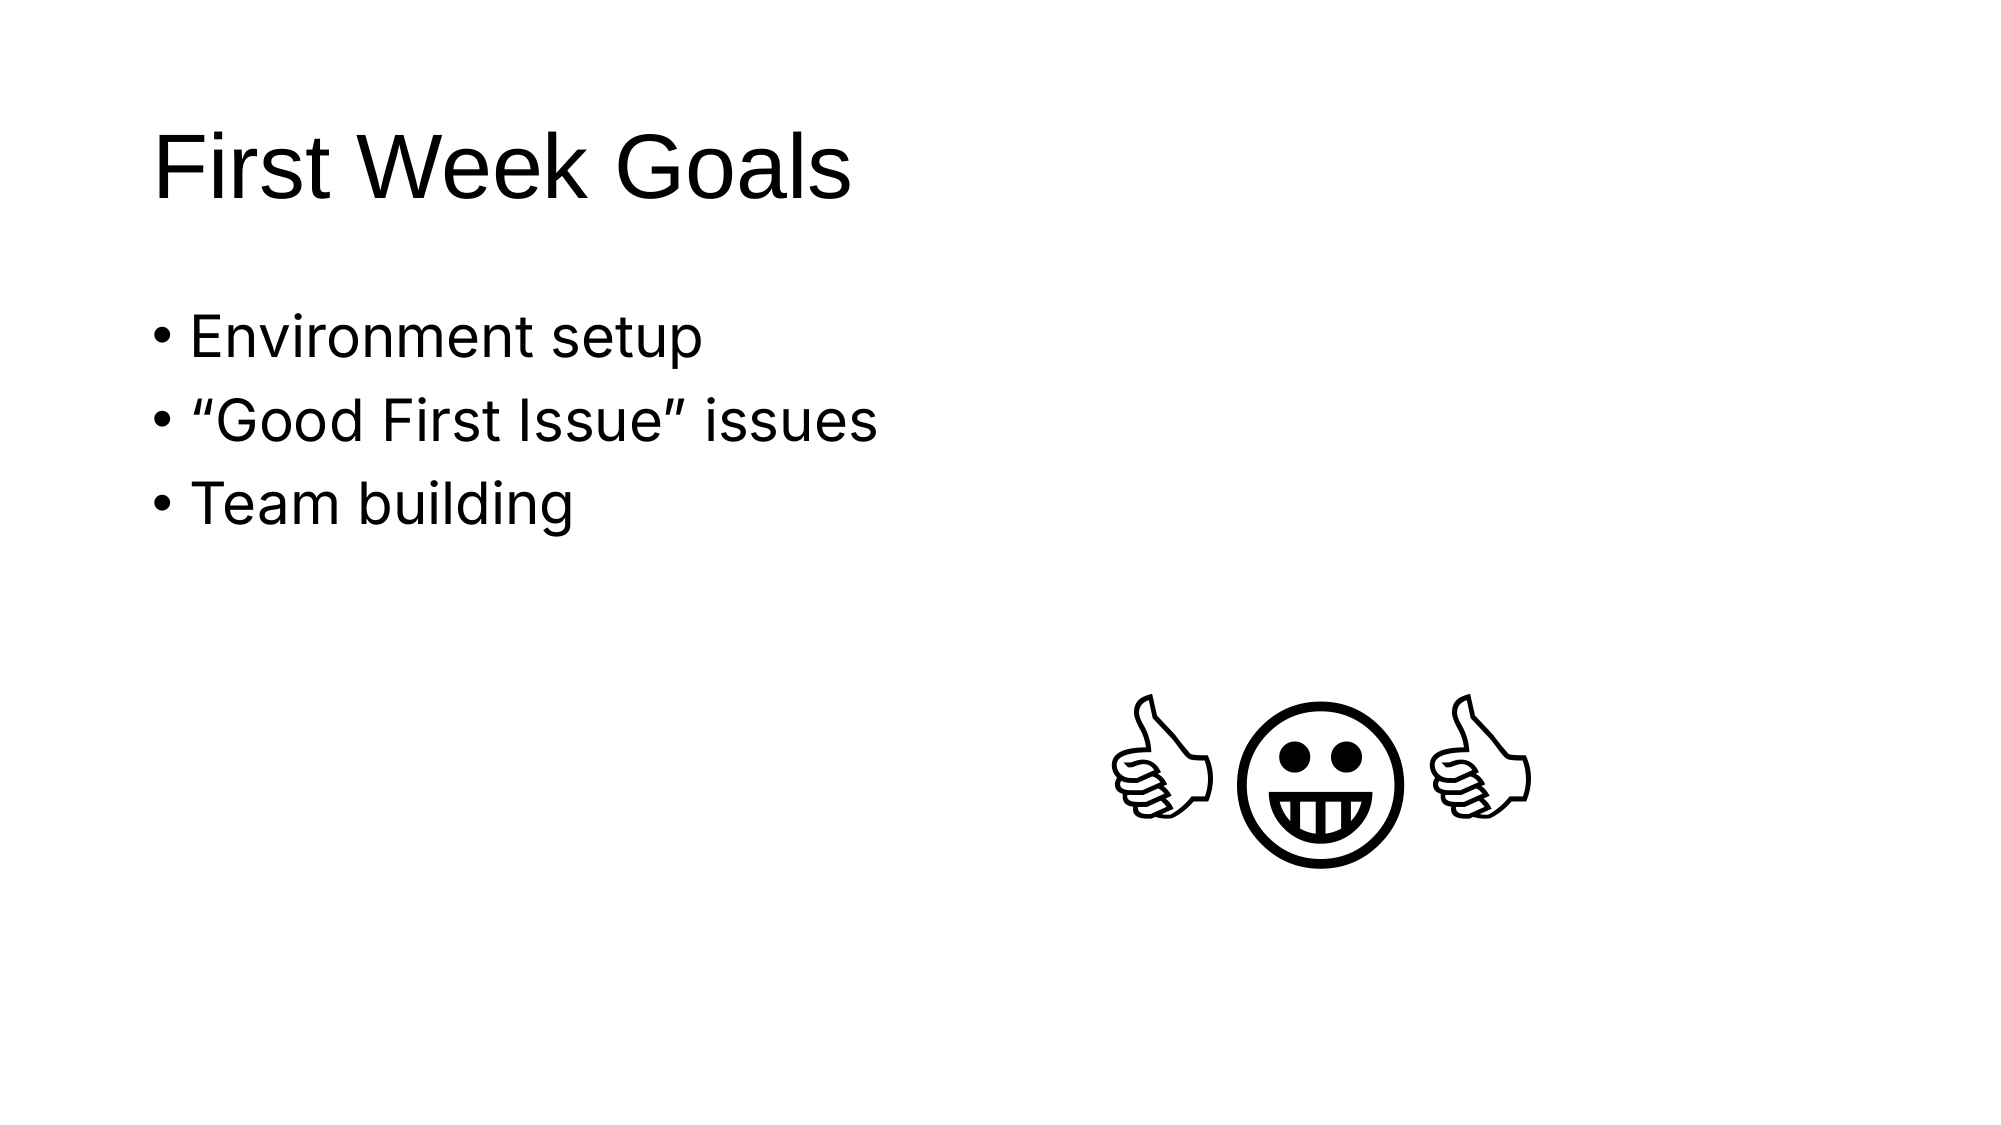

# First Week Goals
Environment setup
“Good First Issue” issues
Team building
👍😀👍